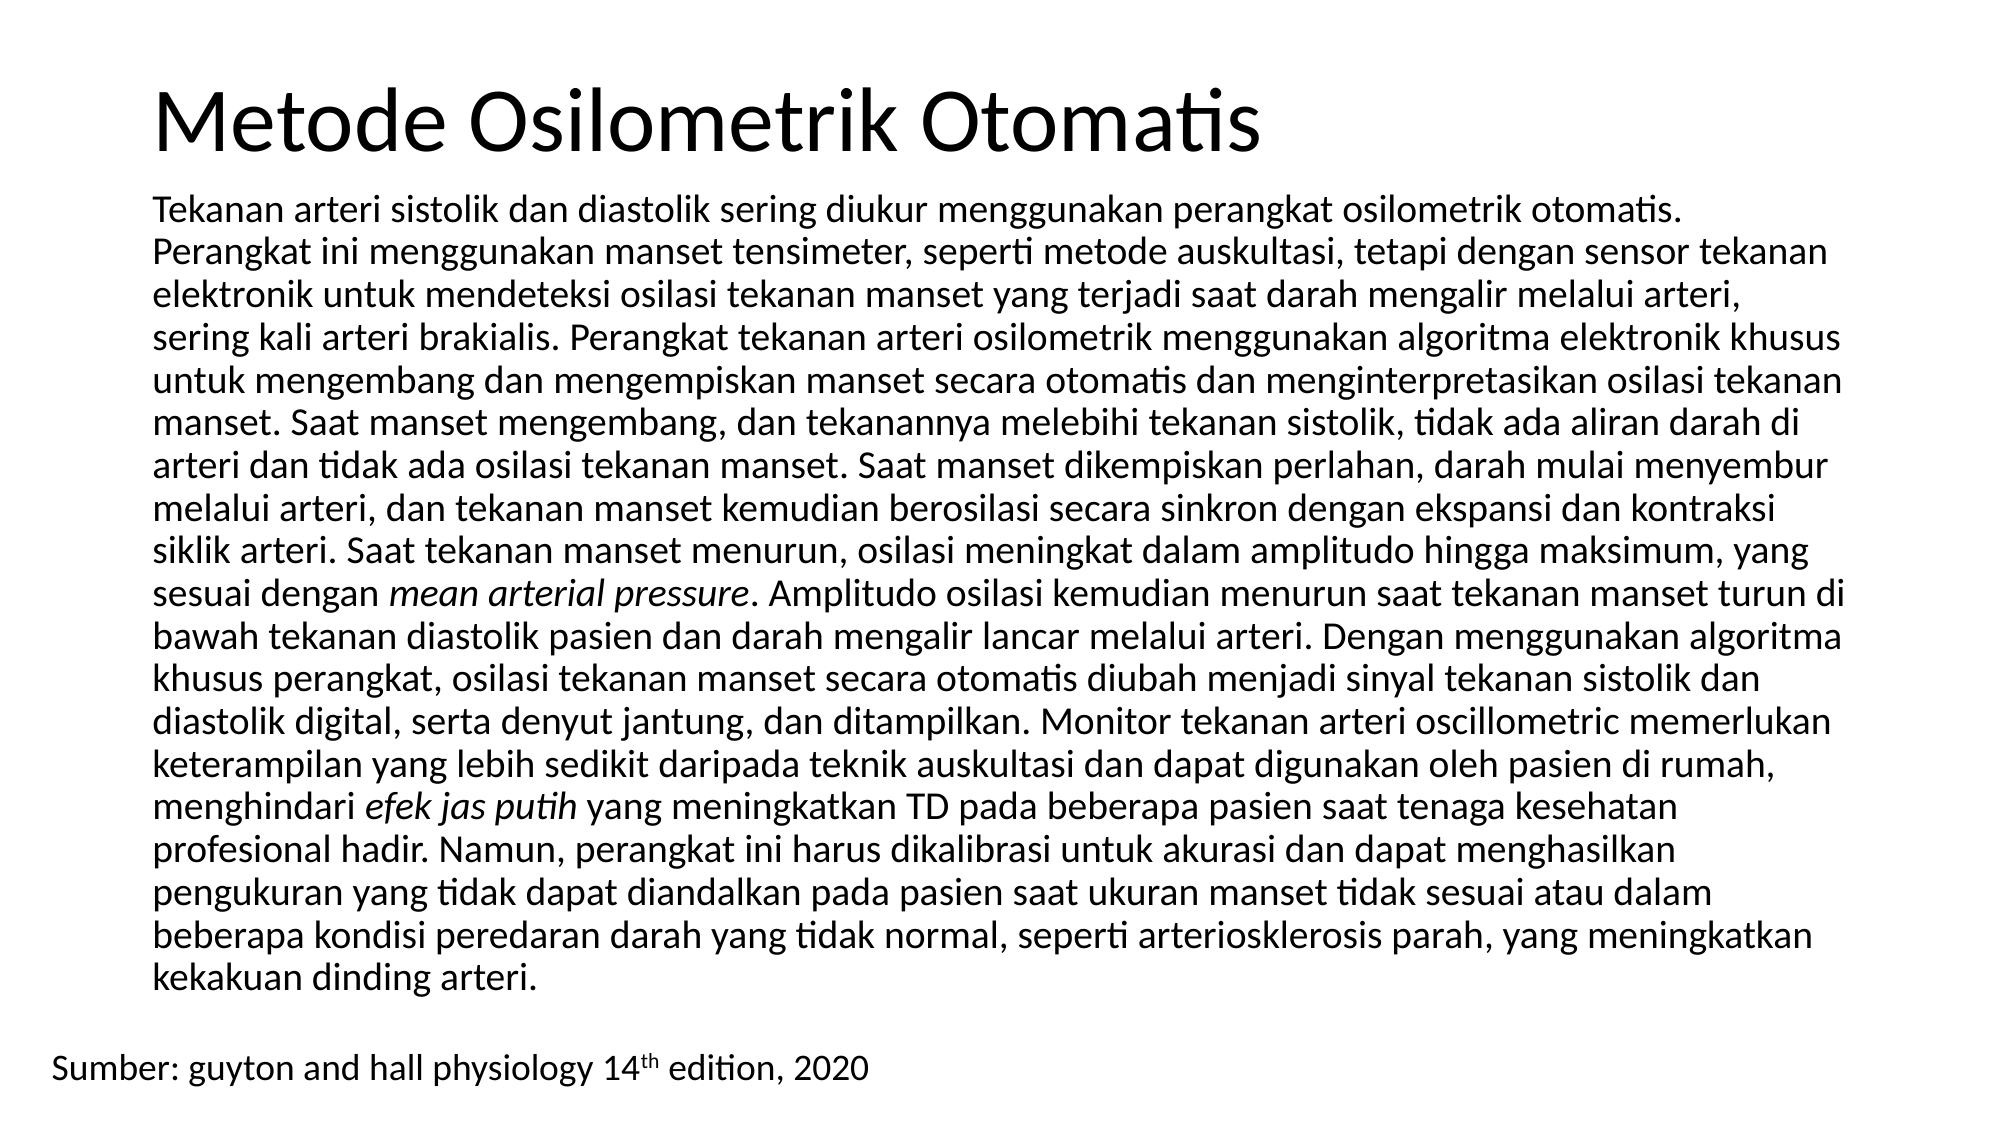

# Metode Osilometrik Otomatis
Tekanan arteri sistolik dan diastolik sering diukur menggunakan perangkat osilometrik otomatis. Perangkat ini menggunakan manset tensimeter, seperti metode auskultasi, tetapi dengan sensor tekanan elektronik untuk mendeteksi osilasi tekanan manset yang terjadi saat darah mengalir melalui arteri, sering kali arteri brakialis. Perangkat tekanan arteri osilometrik menggunakan algoritma elektronik khusus untuk mengembang dan mengempiskan manset secara otomatis dan menginterpretasikan osilasi tekanan manset. Saat manset mengembang, dan tekanannya melebihi tekanan sistolik, tidak ada aliran darah di arteri dan tidak ada osilasi tekanan manset. Saat manset dikempiskan perlahan, darah mulai menyembur melalui arteri, dan tekanan manset kemudian berosilasi secara sinkron dengan ekspansi dan kontraksi siklik arteri. Saat tekanan manset menurun, osilasi meningkat dalam amplitudo hingga maksimum, yang sesuai dengan mean arterial pressure. Amplitudo osilasi kemudian menurun saat tekanan manset turun di bawah tekanan diastolik pasien dan darah mengalir lancar melalui arteri. Dengan menggunakan algoritma khusus perangkat, osilasi tekanan manset secara otomatis diubah menjadi sinyal tekanan sistolik dan diastolik digital, serta denyut jantung, dan ditampilkan. Monitor tekanan arteri oscillometric memerlukan keterampilan yang lebih sedikit daripada teknik auskultasi dan dapat digunakan oleh pasien di rumah, menghindari efek jas putih yang meningkatkan TD pada beberapa pasien saat tenaga kesehatan profesional hadir. Namun, perangkat ini harus dikalibrasi untuk akurasi dan dapat menghasilkan pengukuran yang tidak dapat diandalkan pada pasien saat ukuran manset tidak sesuai atau dalam beberapa kondisi peredaran darah yang tidak normal, seperti arteriosklerosis parah, yang meningkatkan kekakuan dinding arteri.
Sumber: guyton and hall physiology 14th edition, 2020